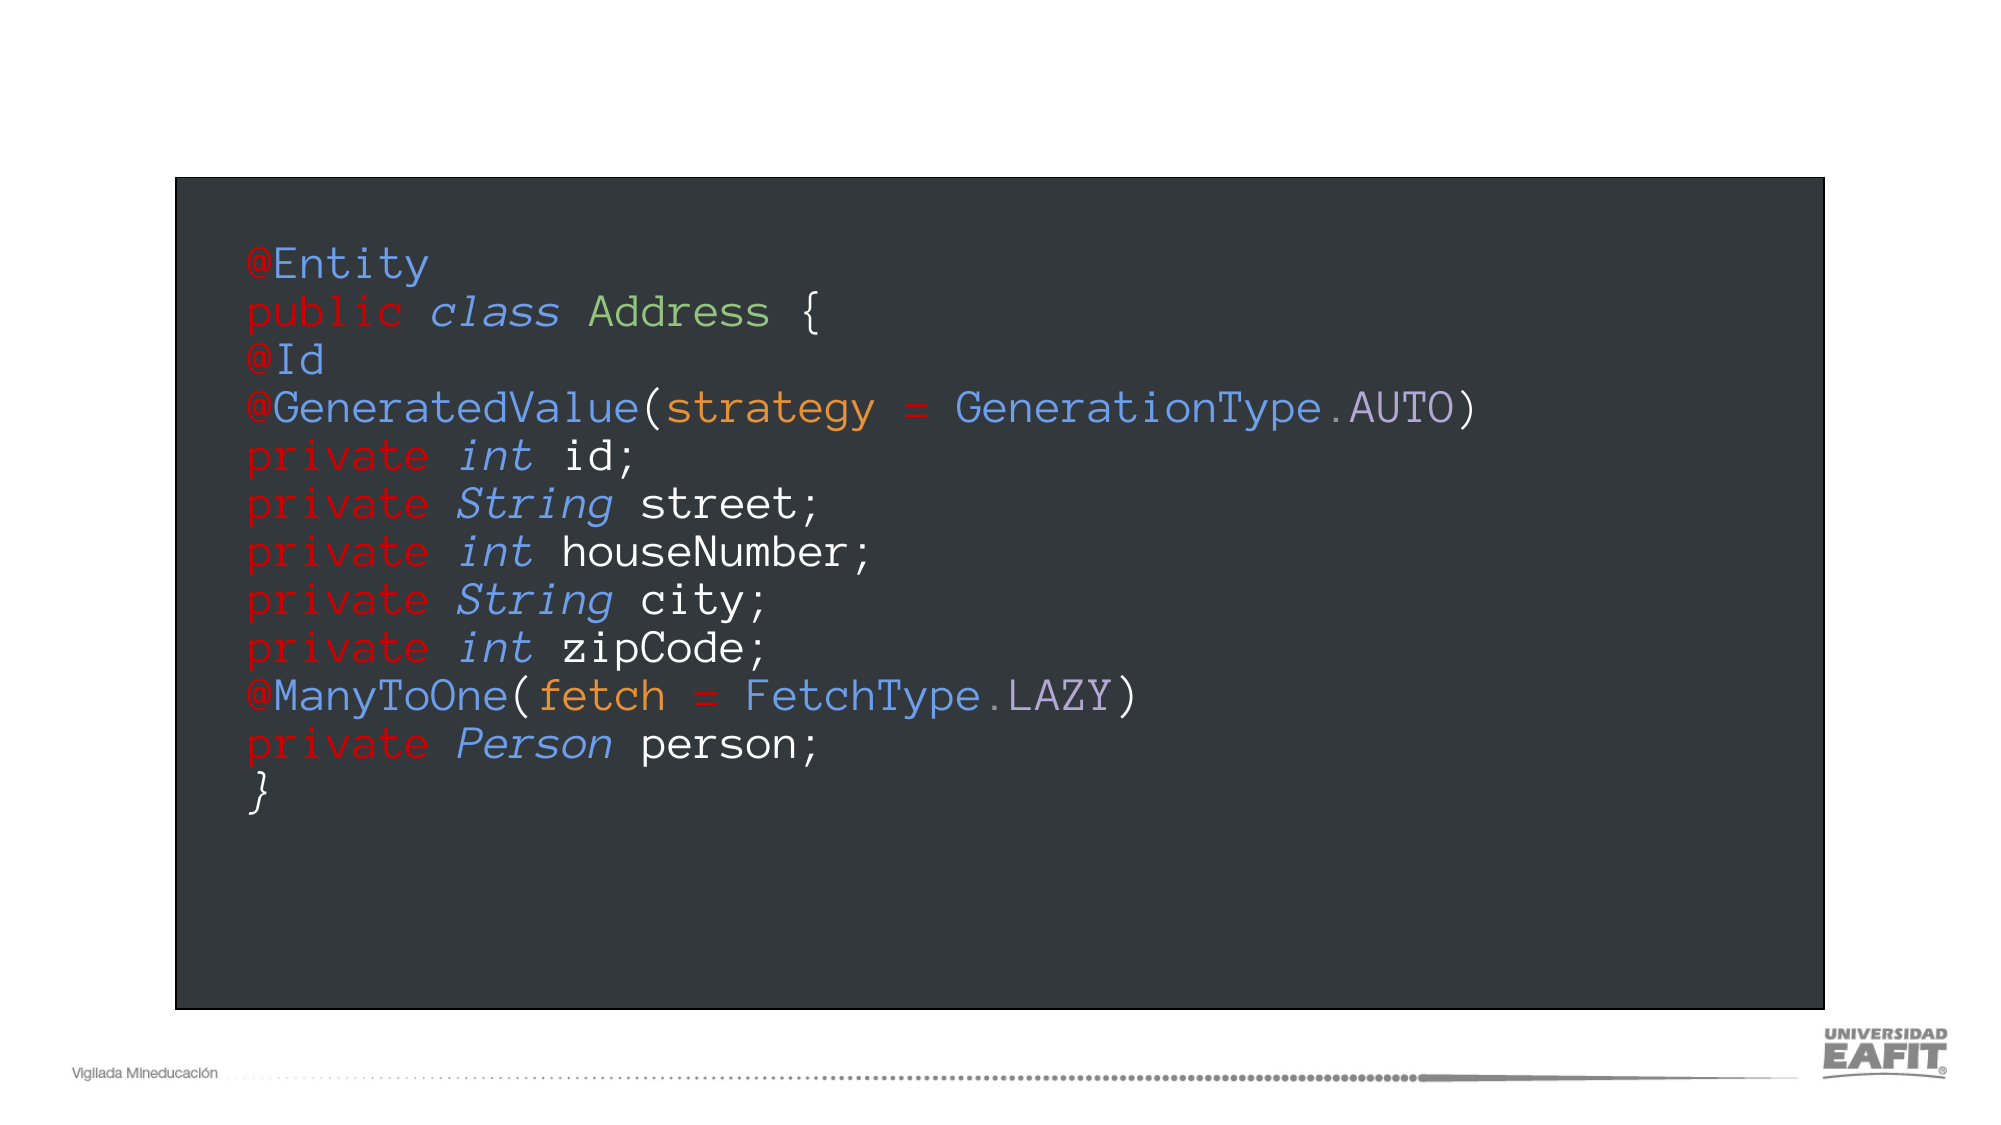

| @Entity public class Address { @Id @GeneratedValue(strategy = GenerationType.AUTO) private int id; private String street; private int houseNumber; private String city; private int zipCode; @ManyToOne(fetch = FetchType.LAZY) private Person person; } |
| --- |